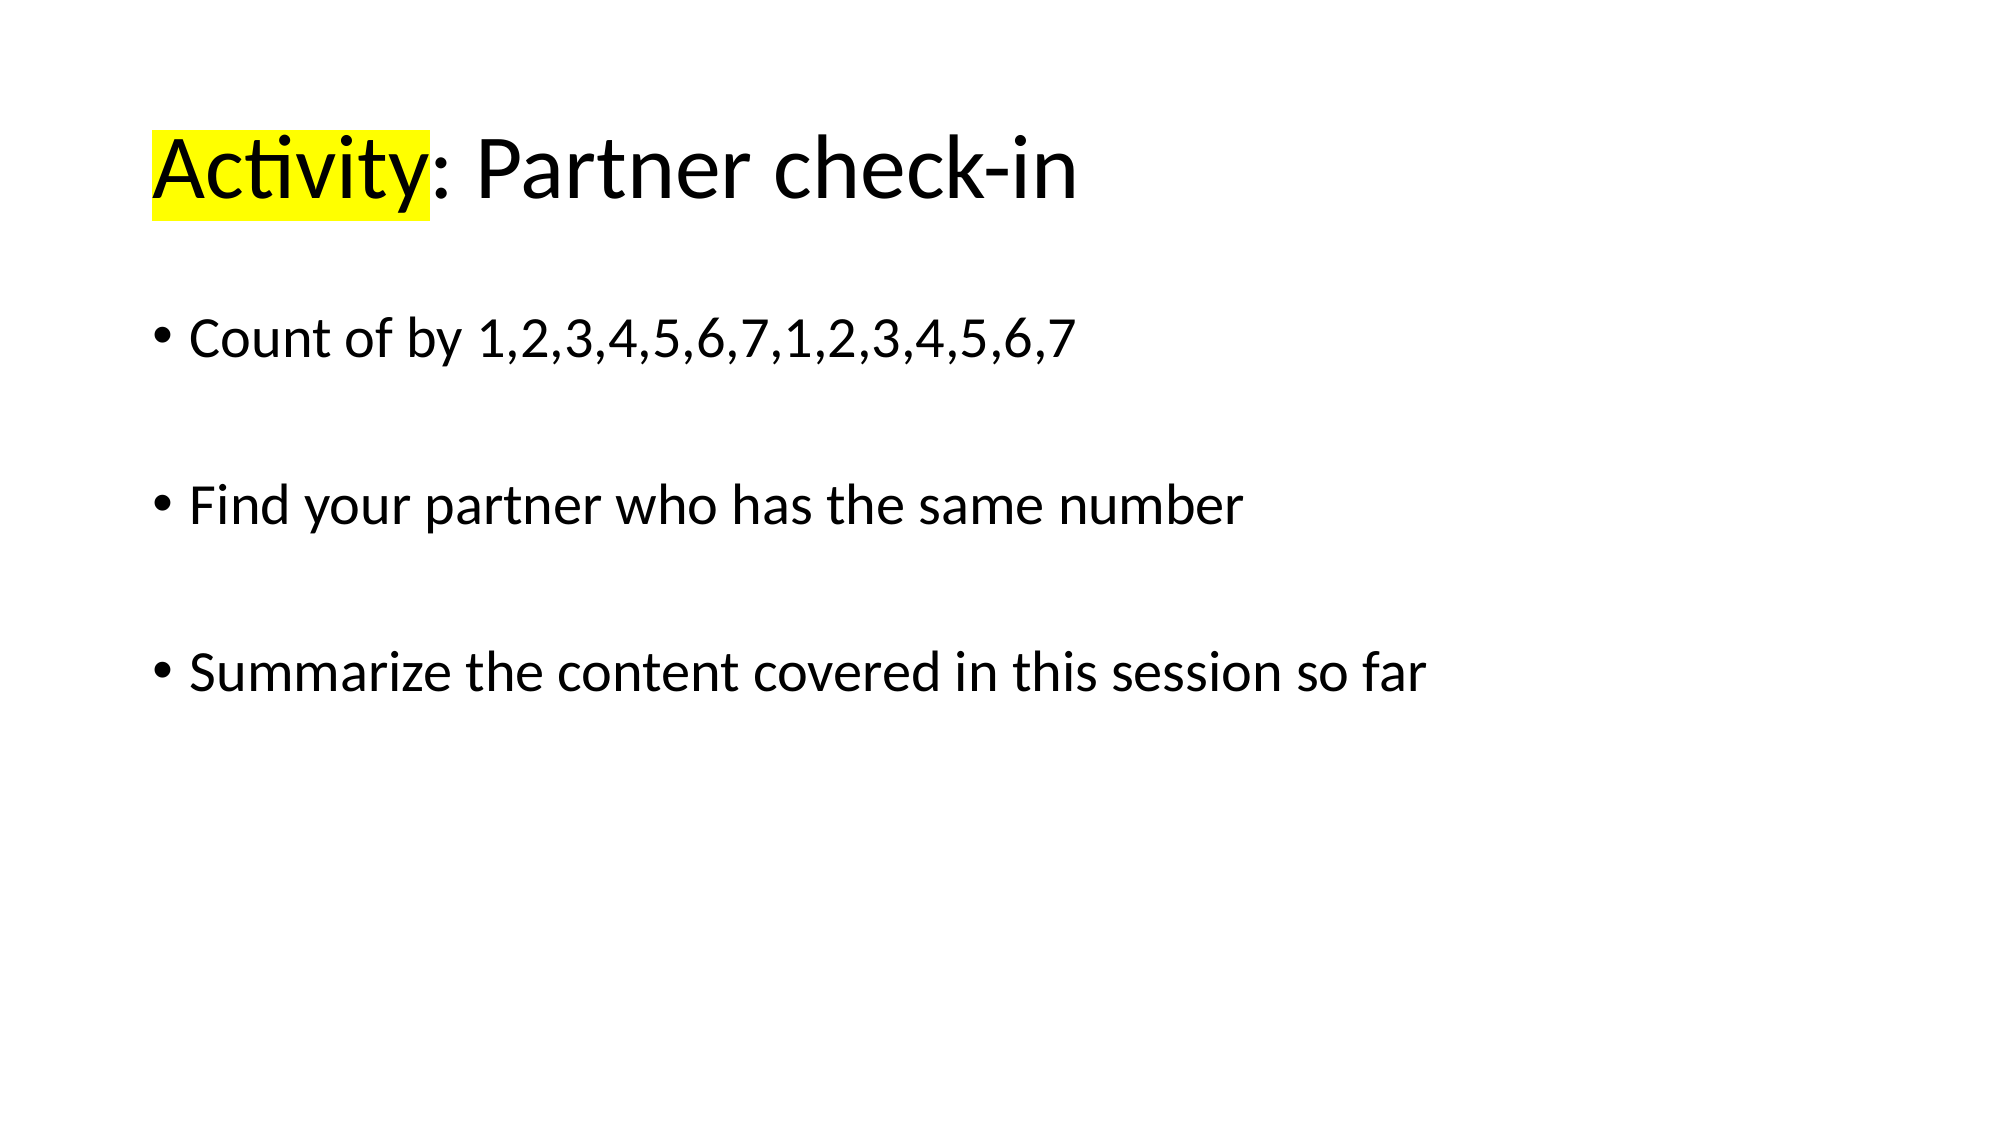

# Activity: Partner check-in
Count of by 1,2,3,4,5,6,7,1,2,3,4,5,6,7

Find your partner who has the same number

Summarize the content covered in this session so far